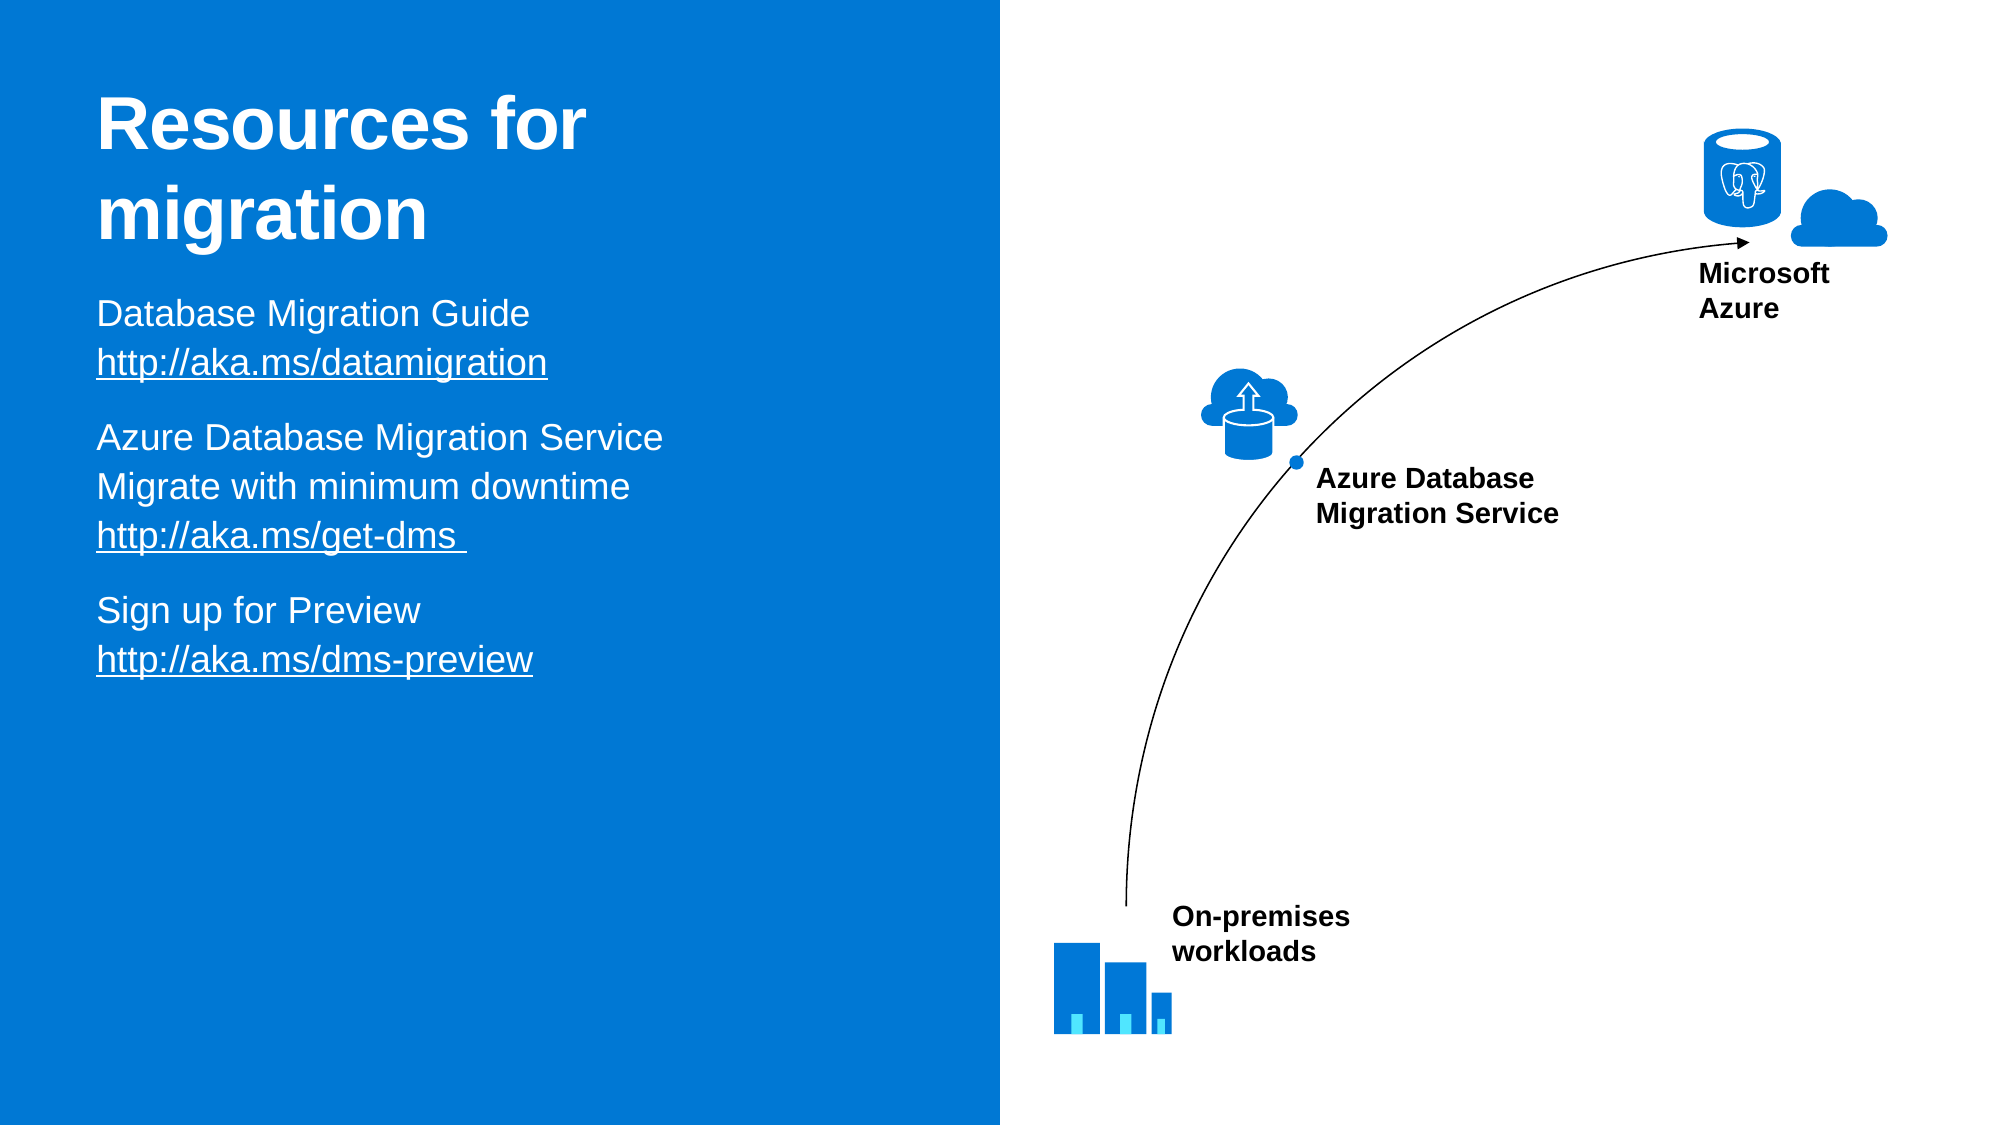

# Resources for migration

Microsoft Azure
Database Migration Guide
http://aka.ms/datamigration
Azure Database Migration Service
Migrate with minimum downtime
http://aka.ms/get-dms
Sign up for Preview
http://aka.ms/dms-preview

Azure Database Migration Service

On-premises workloads